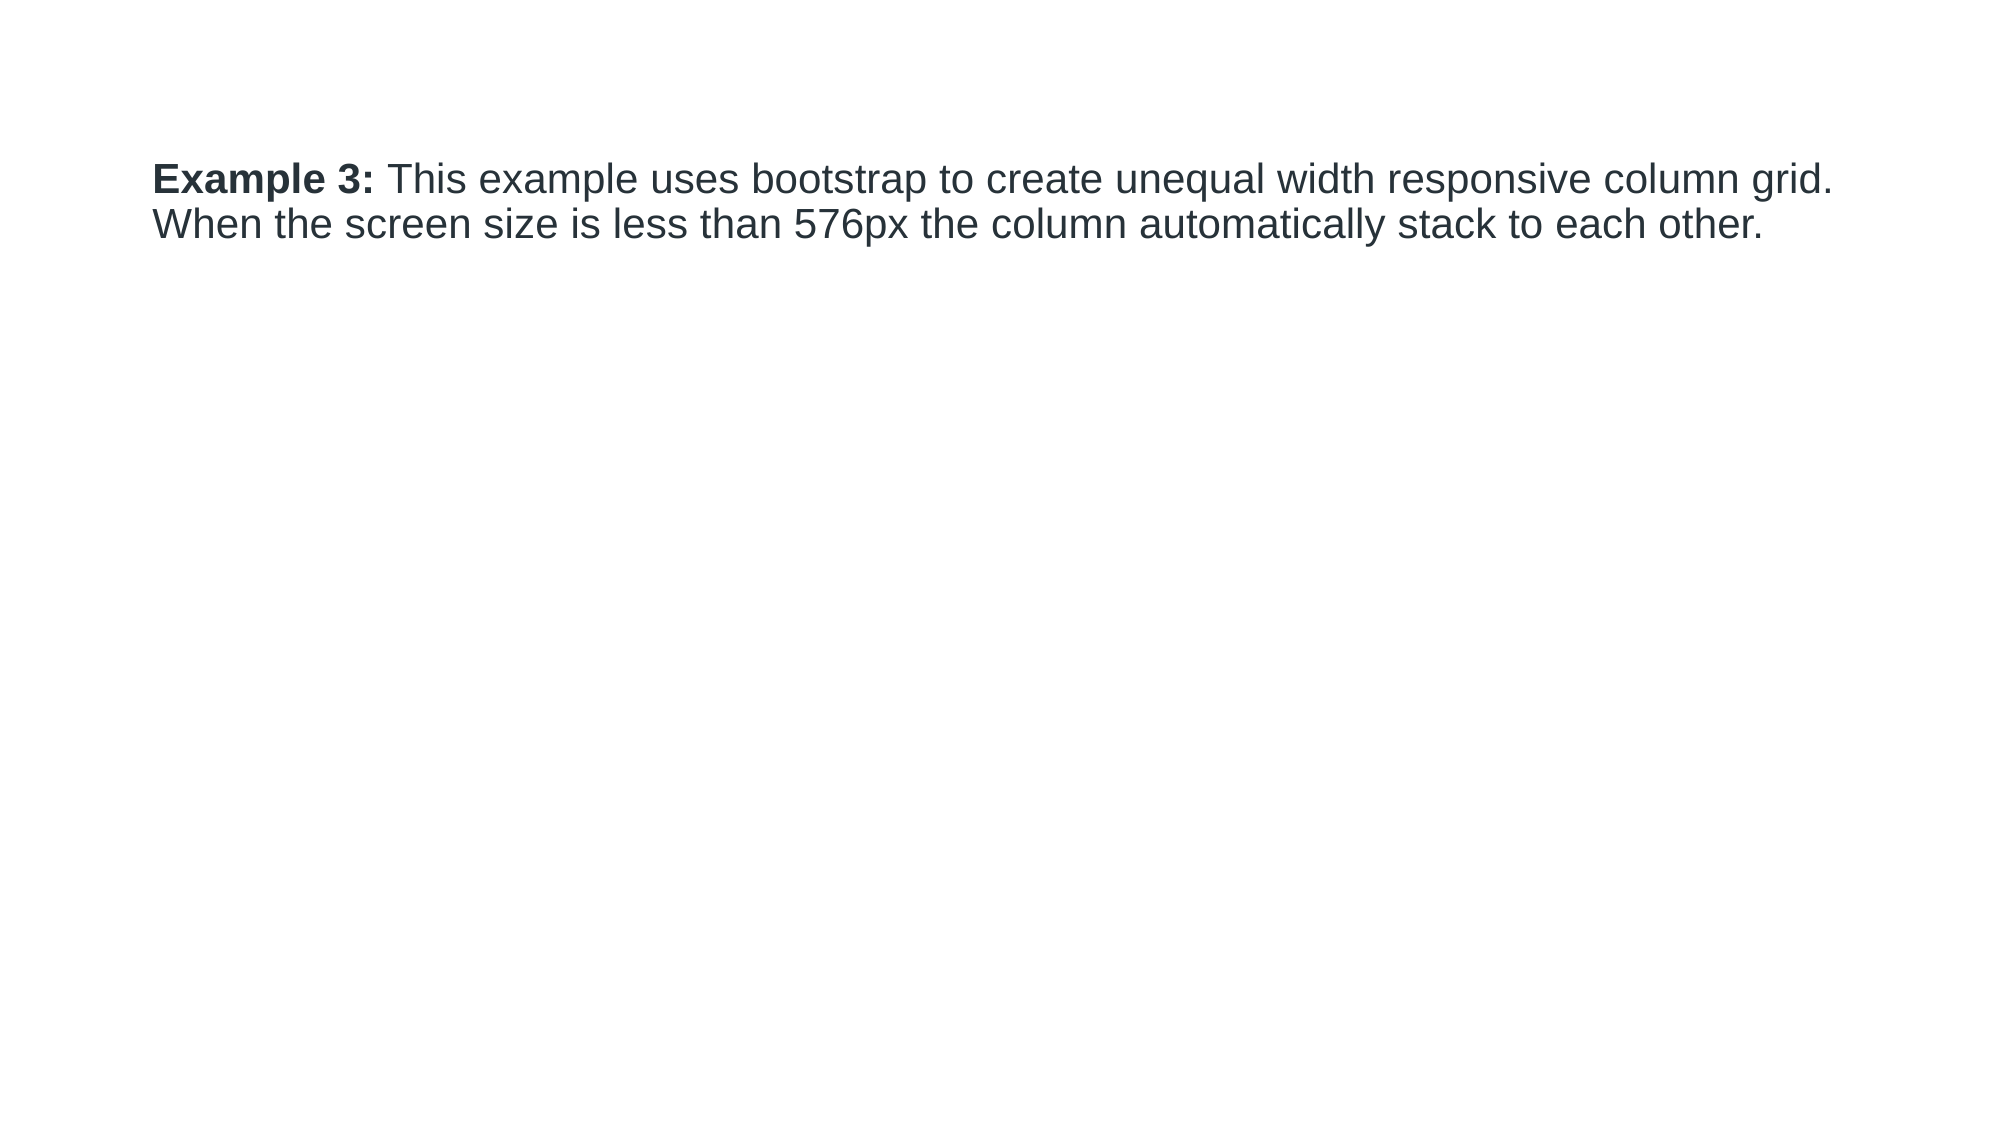

# Example 3: This example uses bootstrap to create unequal width responsive column grid. When the screen size is less than 576px the column automatically stack to each other.